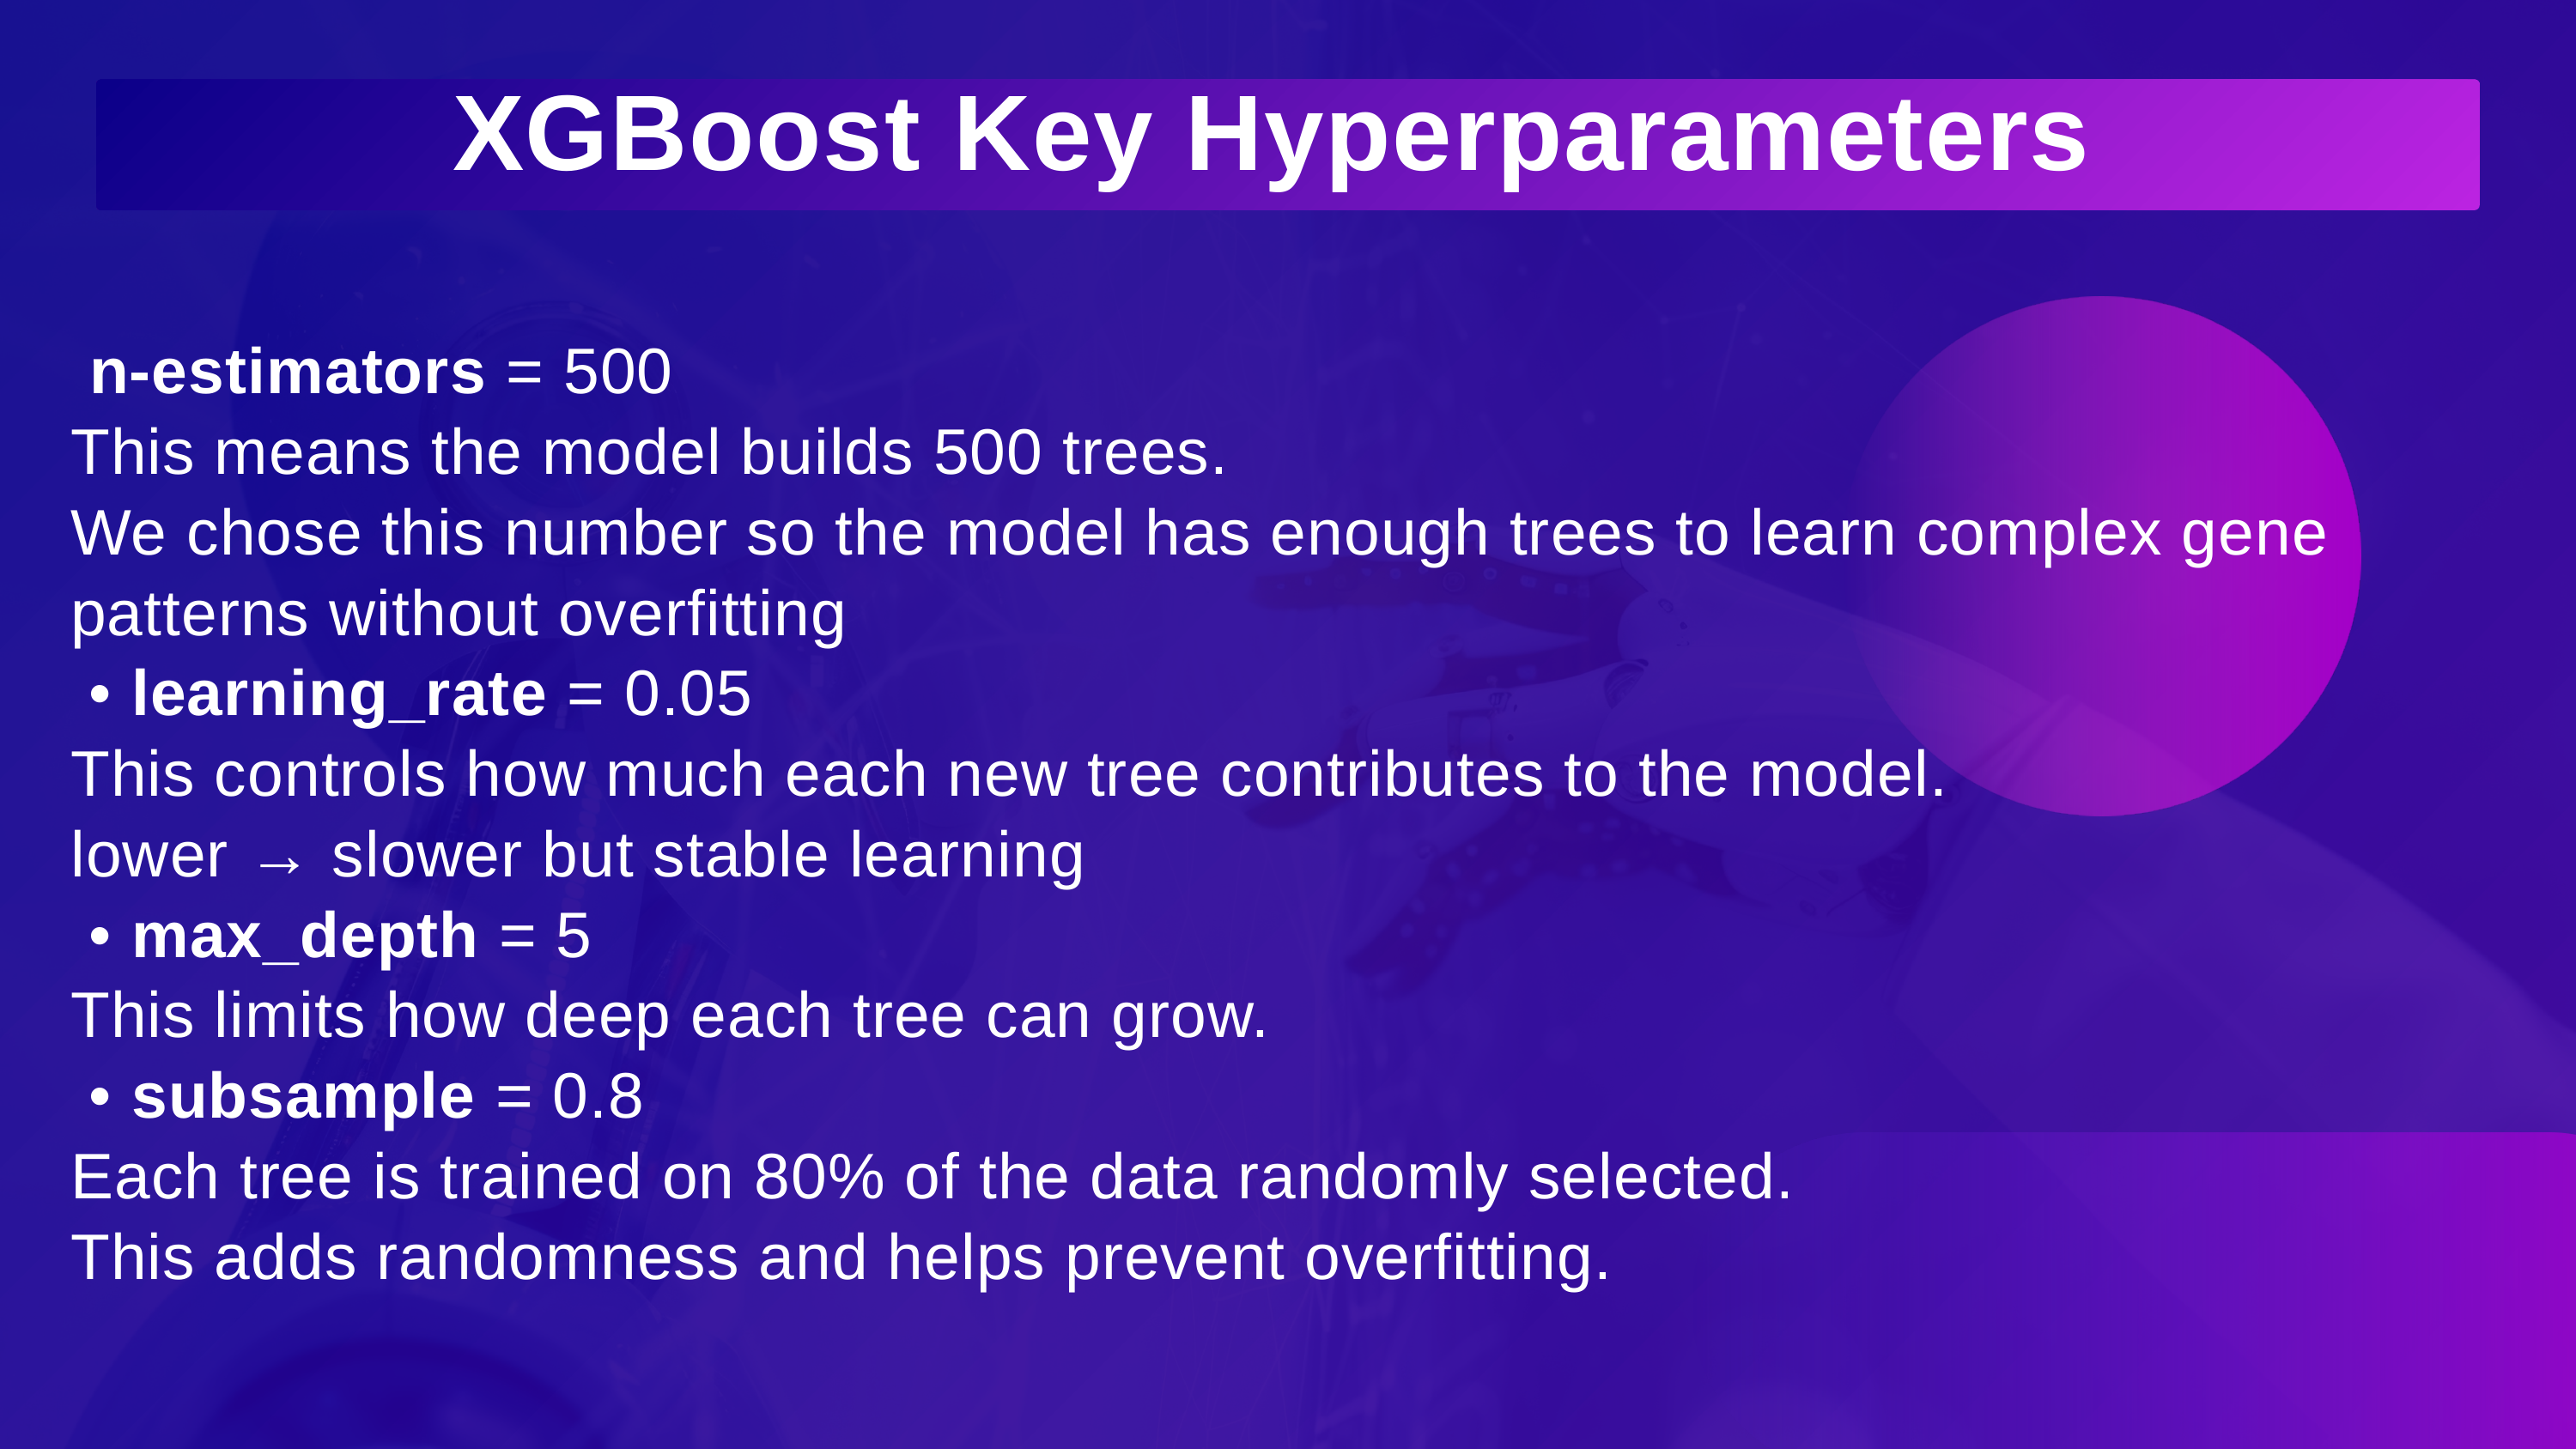

XGBoost Key Hyperparameters

 n-estimators = 500
This means the model builds 500 trees.
We chose this number so the model has enough trees to learn complex gene patterns without overfitting
 • learning_rate = 0.05
This controls how much each new tree contributes to the model.
lower → slower but stable learning
 • max_depth = 5
This limits how deep each tree can grow.
 • subsample = 0.8
Each tree is trained on 80% of the data randomly selected.
This adds randomness and helps prevent overfitting.